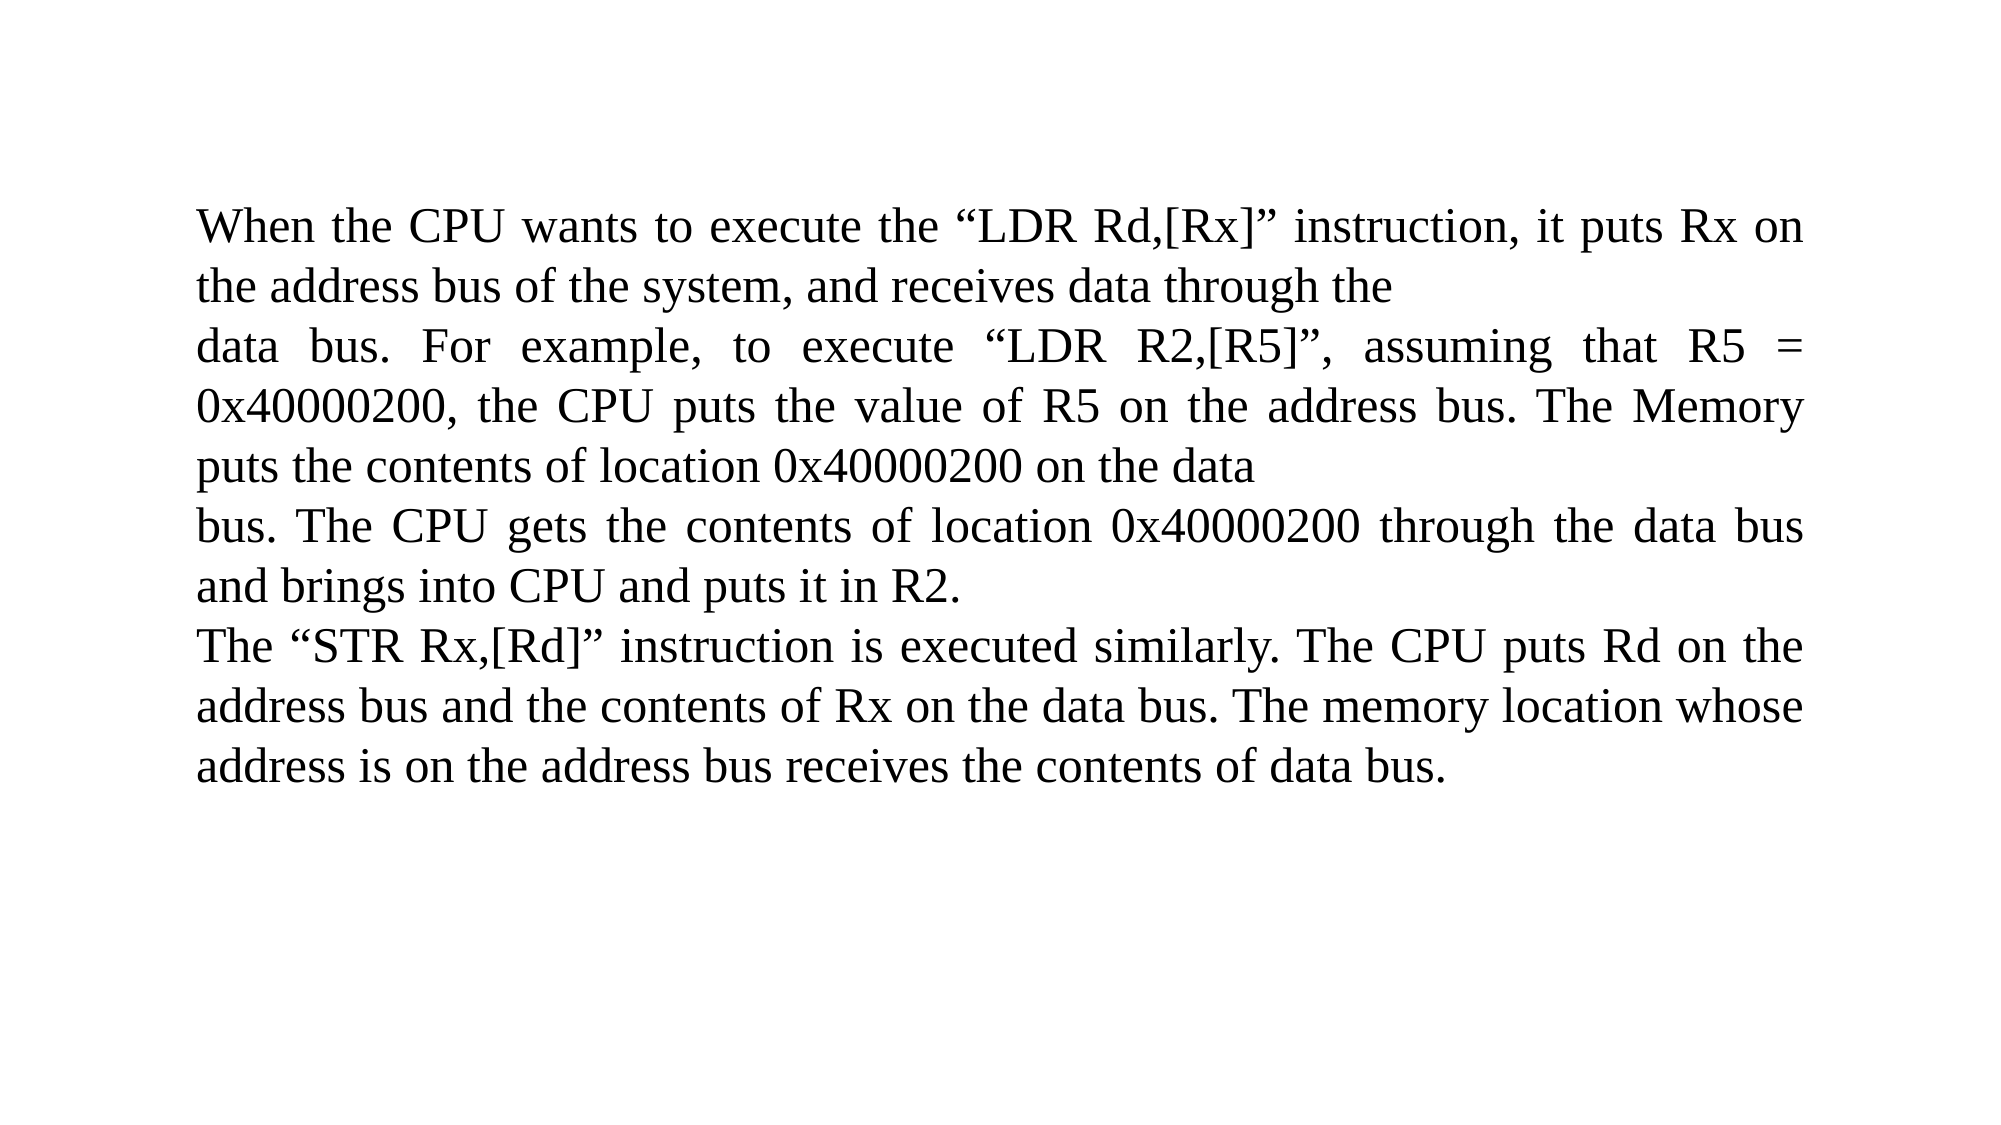

When the CPU wants to execute the “LDR Rd,[Rx]” instruction, it puts Rx on the address bus of the system, and receives data through the
data bus. For example, to execute “LDR R2,[R5]”, assuming that R5 = 0x40000200, the CPU puts the value of R5 on the address bus. The Memory puts the contents of location 0x40000200 on the data
bus. The CPU gets the contents of location 0x40000200 through the data bus and brings into CPU and puts it in R2.
The “STR Rx,[Rd]” instruction is executed similarly. The CPU puts Rd on the address bus and the contents of Rx on the data bus. The memory location whose address is on the address bus receives the contents of data bus.